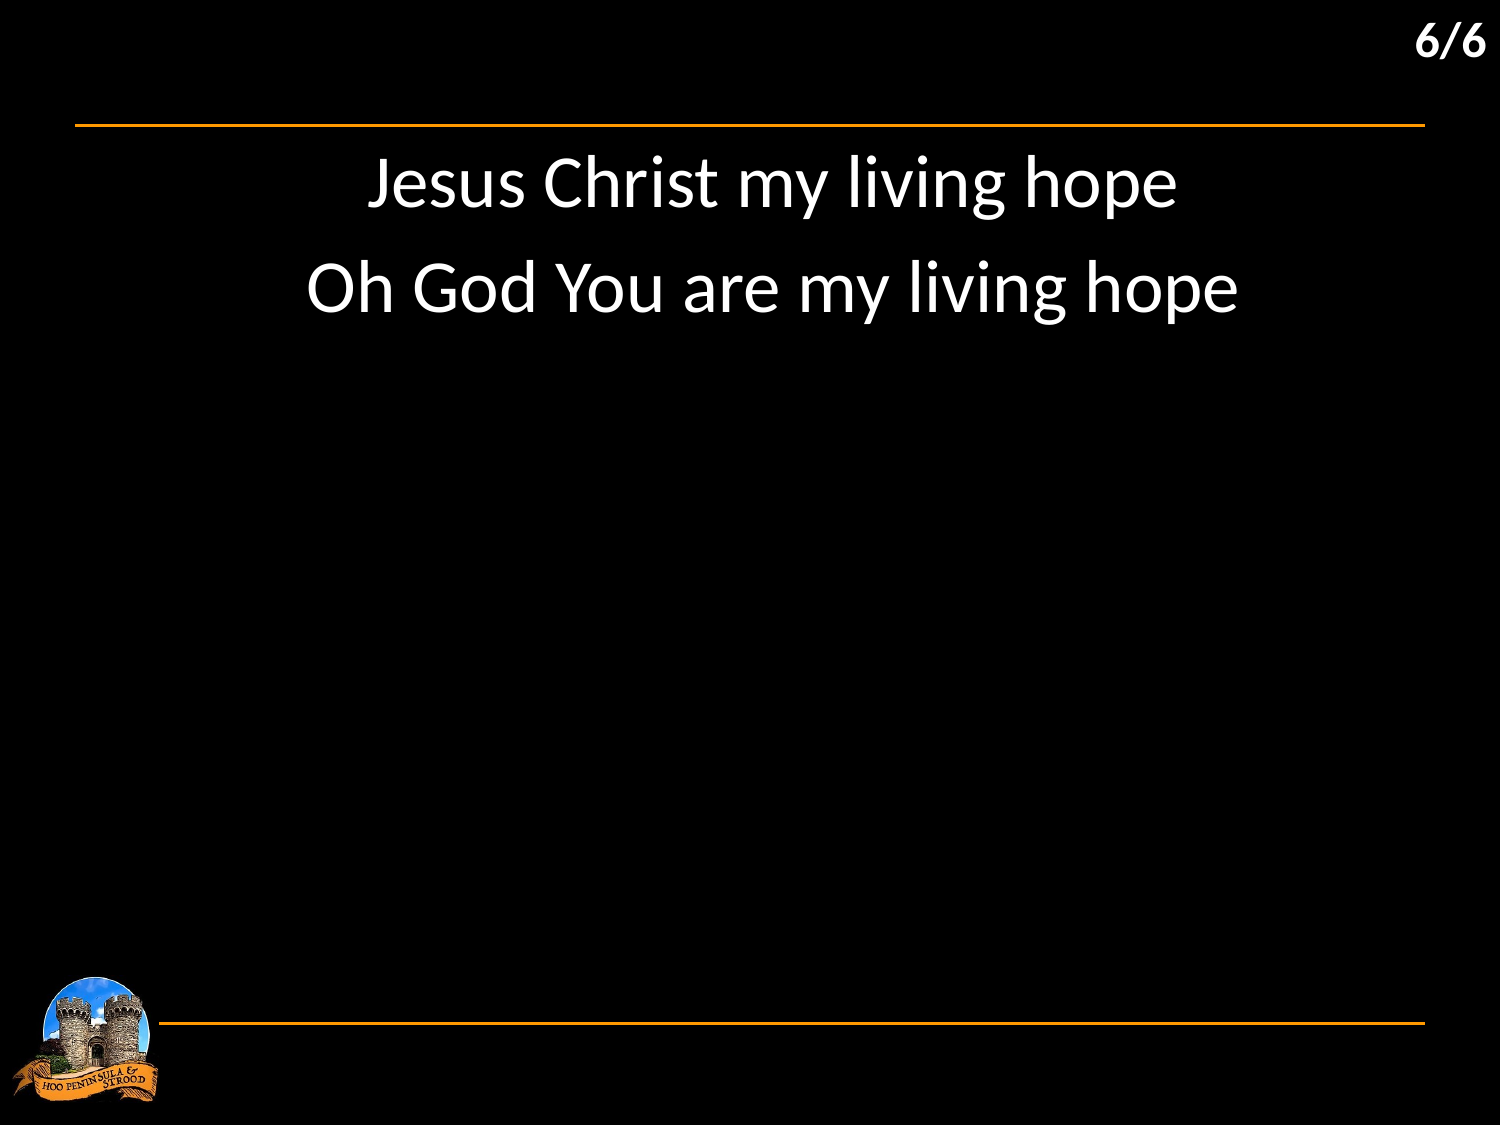

6/6
Jesus Christ my living hope
Oh God You are my living hope